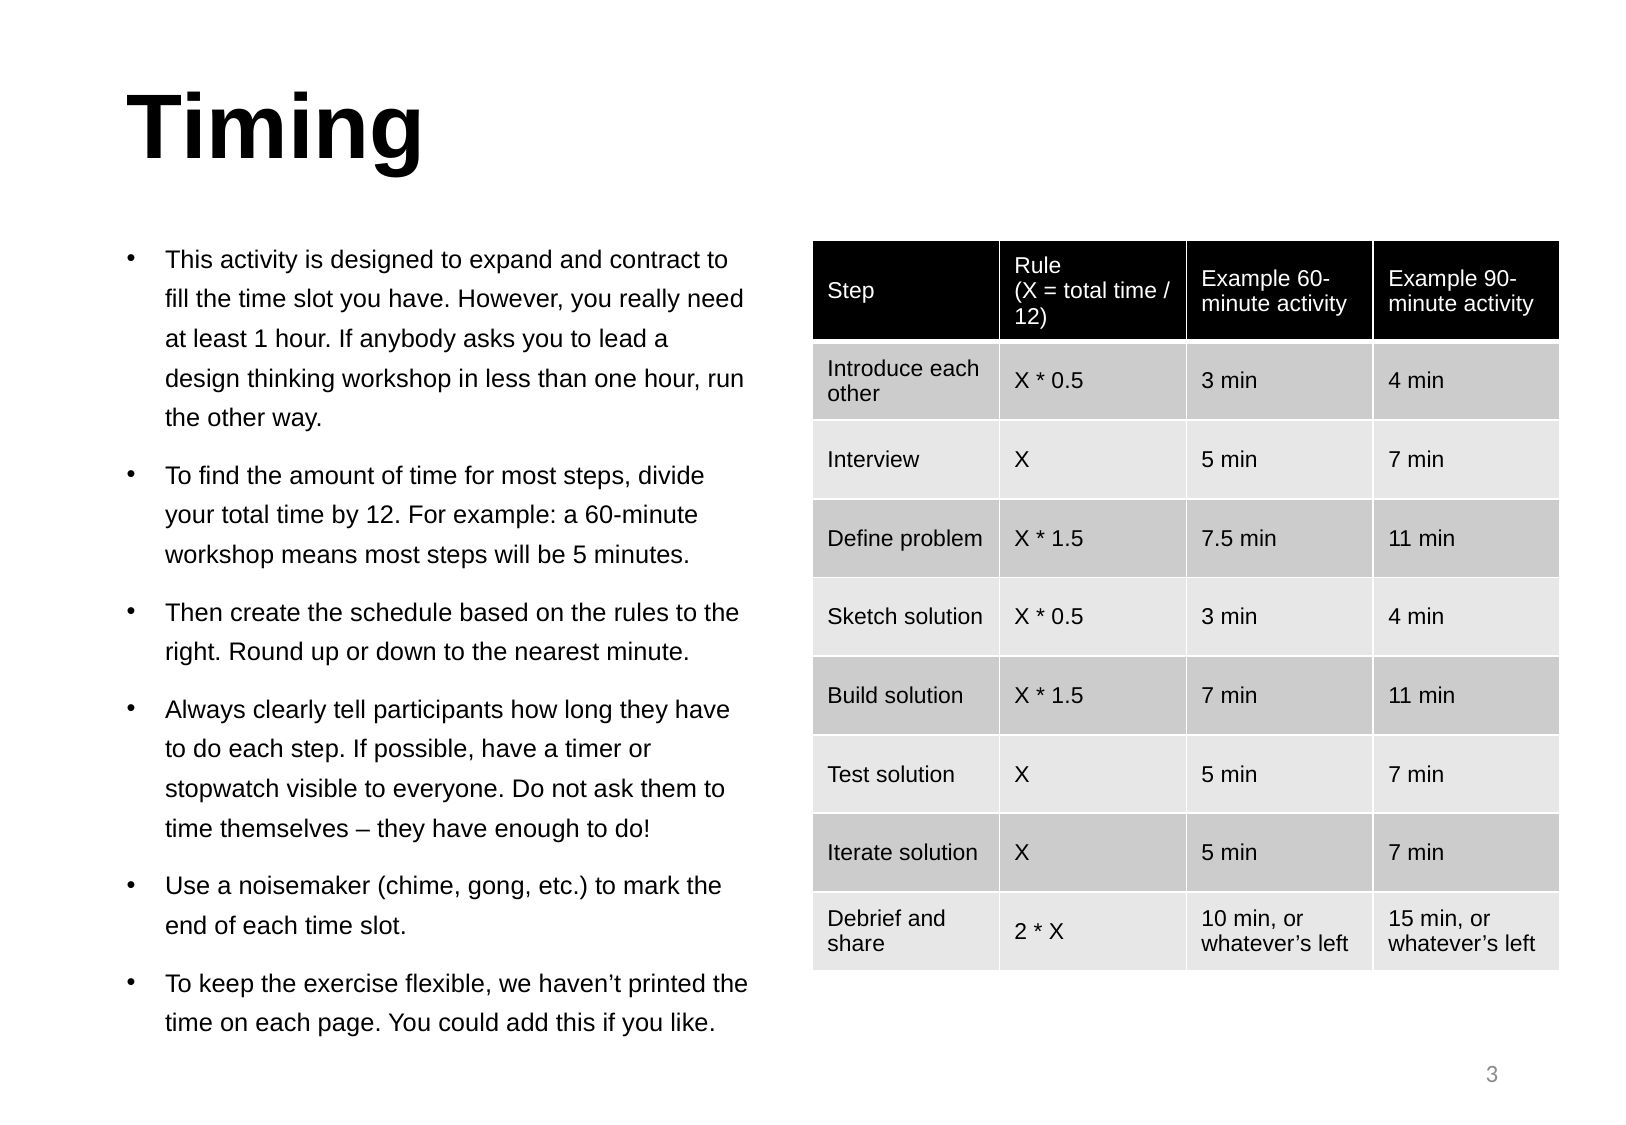

# Timing
This activity is designed to expand and contract to fill the time slot you have. However, you really need at least 1 hour. If anybody asks you to lead a design thinking workshop in less than one hour, run the other way.
To find the amount of time for most steps, divide your total time by 12. For example: a 60-minute workshop means most steps will be 5 minutes.
Then create the schedule based on the rules to the right. Round up or down to the nearest minute.
Always clearly tell participants how long they have to do each step. If possible, have a timer or stopwatch visible to everyone. Do not ask them to time themselves – they have enough to do!
Use a noisemaker (chime, gong, etc.) to mark the end of each time slot.
To keep the exercise flexible, we haven’t printed the time on each page. You could add this if you like.
| Step | Rule (X = total time / 12) | Example 60-minute activity | Example 90-minute activity |
| --- | --- | --- | --- |
| Introduce each other | X \* 0.5 | 3 min | 4 min |
| Interview | X | 5 min | 7 min |
| Define problem | X \* 1.5 | 7.5 min | 11 min |
| Sketch solution | X \* 0.5 | 3 min | 4 min |
| Build solution | X \* 1.5 | 7 min | 11 min |
| Test solution | X | 5 min | 7 min |
| Iterate solution | X | 5 min | 7 min |
| Debrief and share | 2 \* X | 10 min, or whatever’s left | 15 min, or whatever’s left |
3